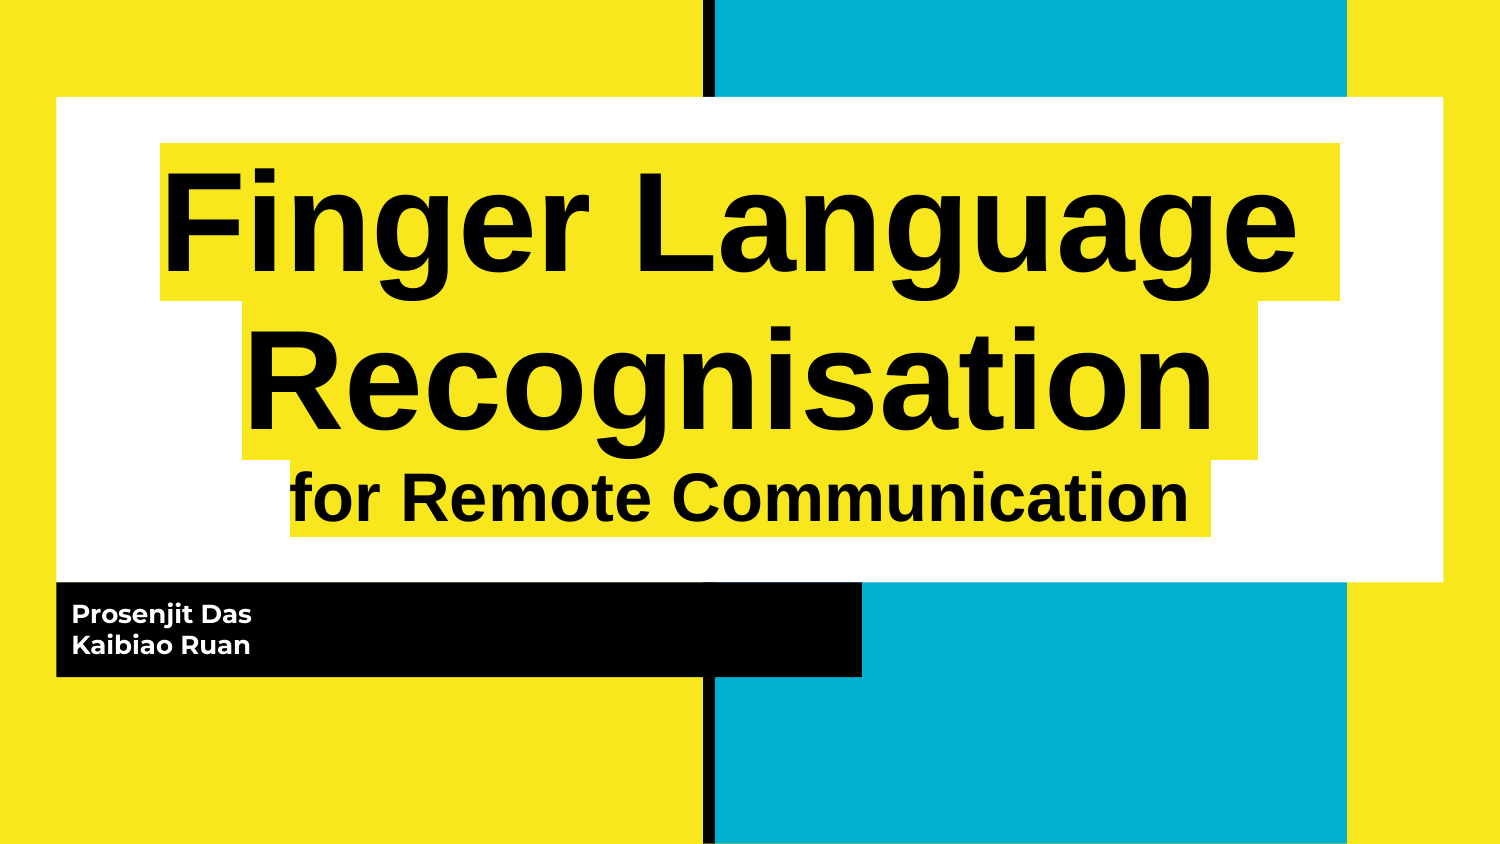

# Finger Language
Recognisation
for Remote Communication
Prosenjit Das
Kaibiao Ruan